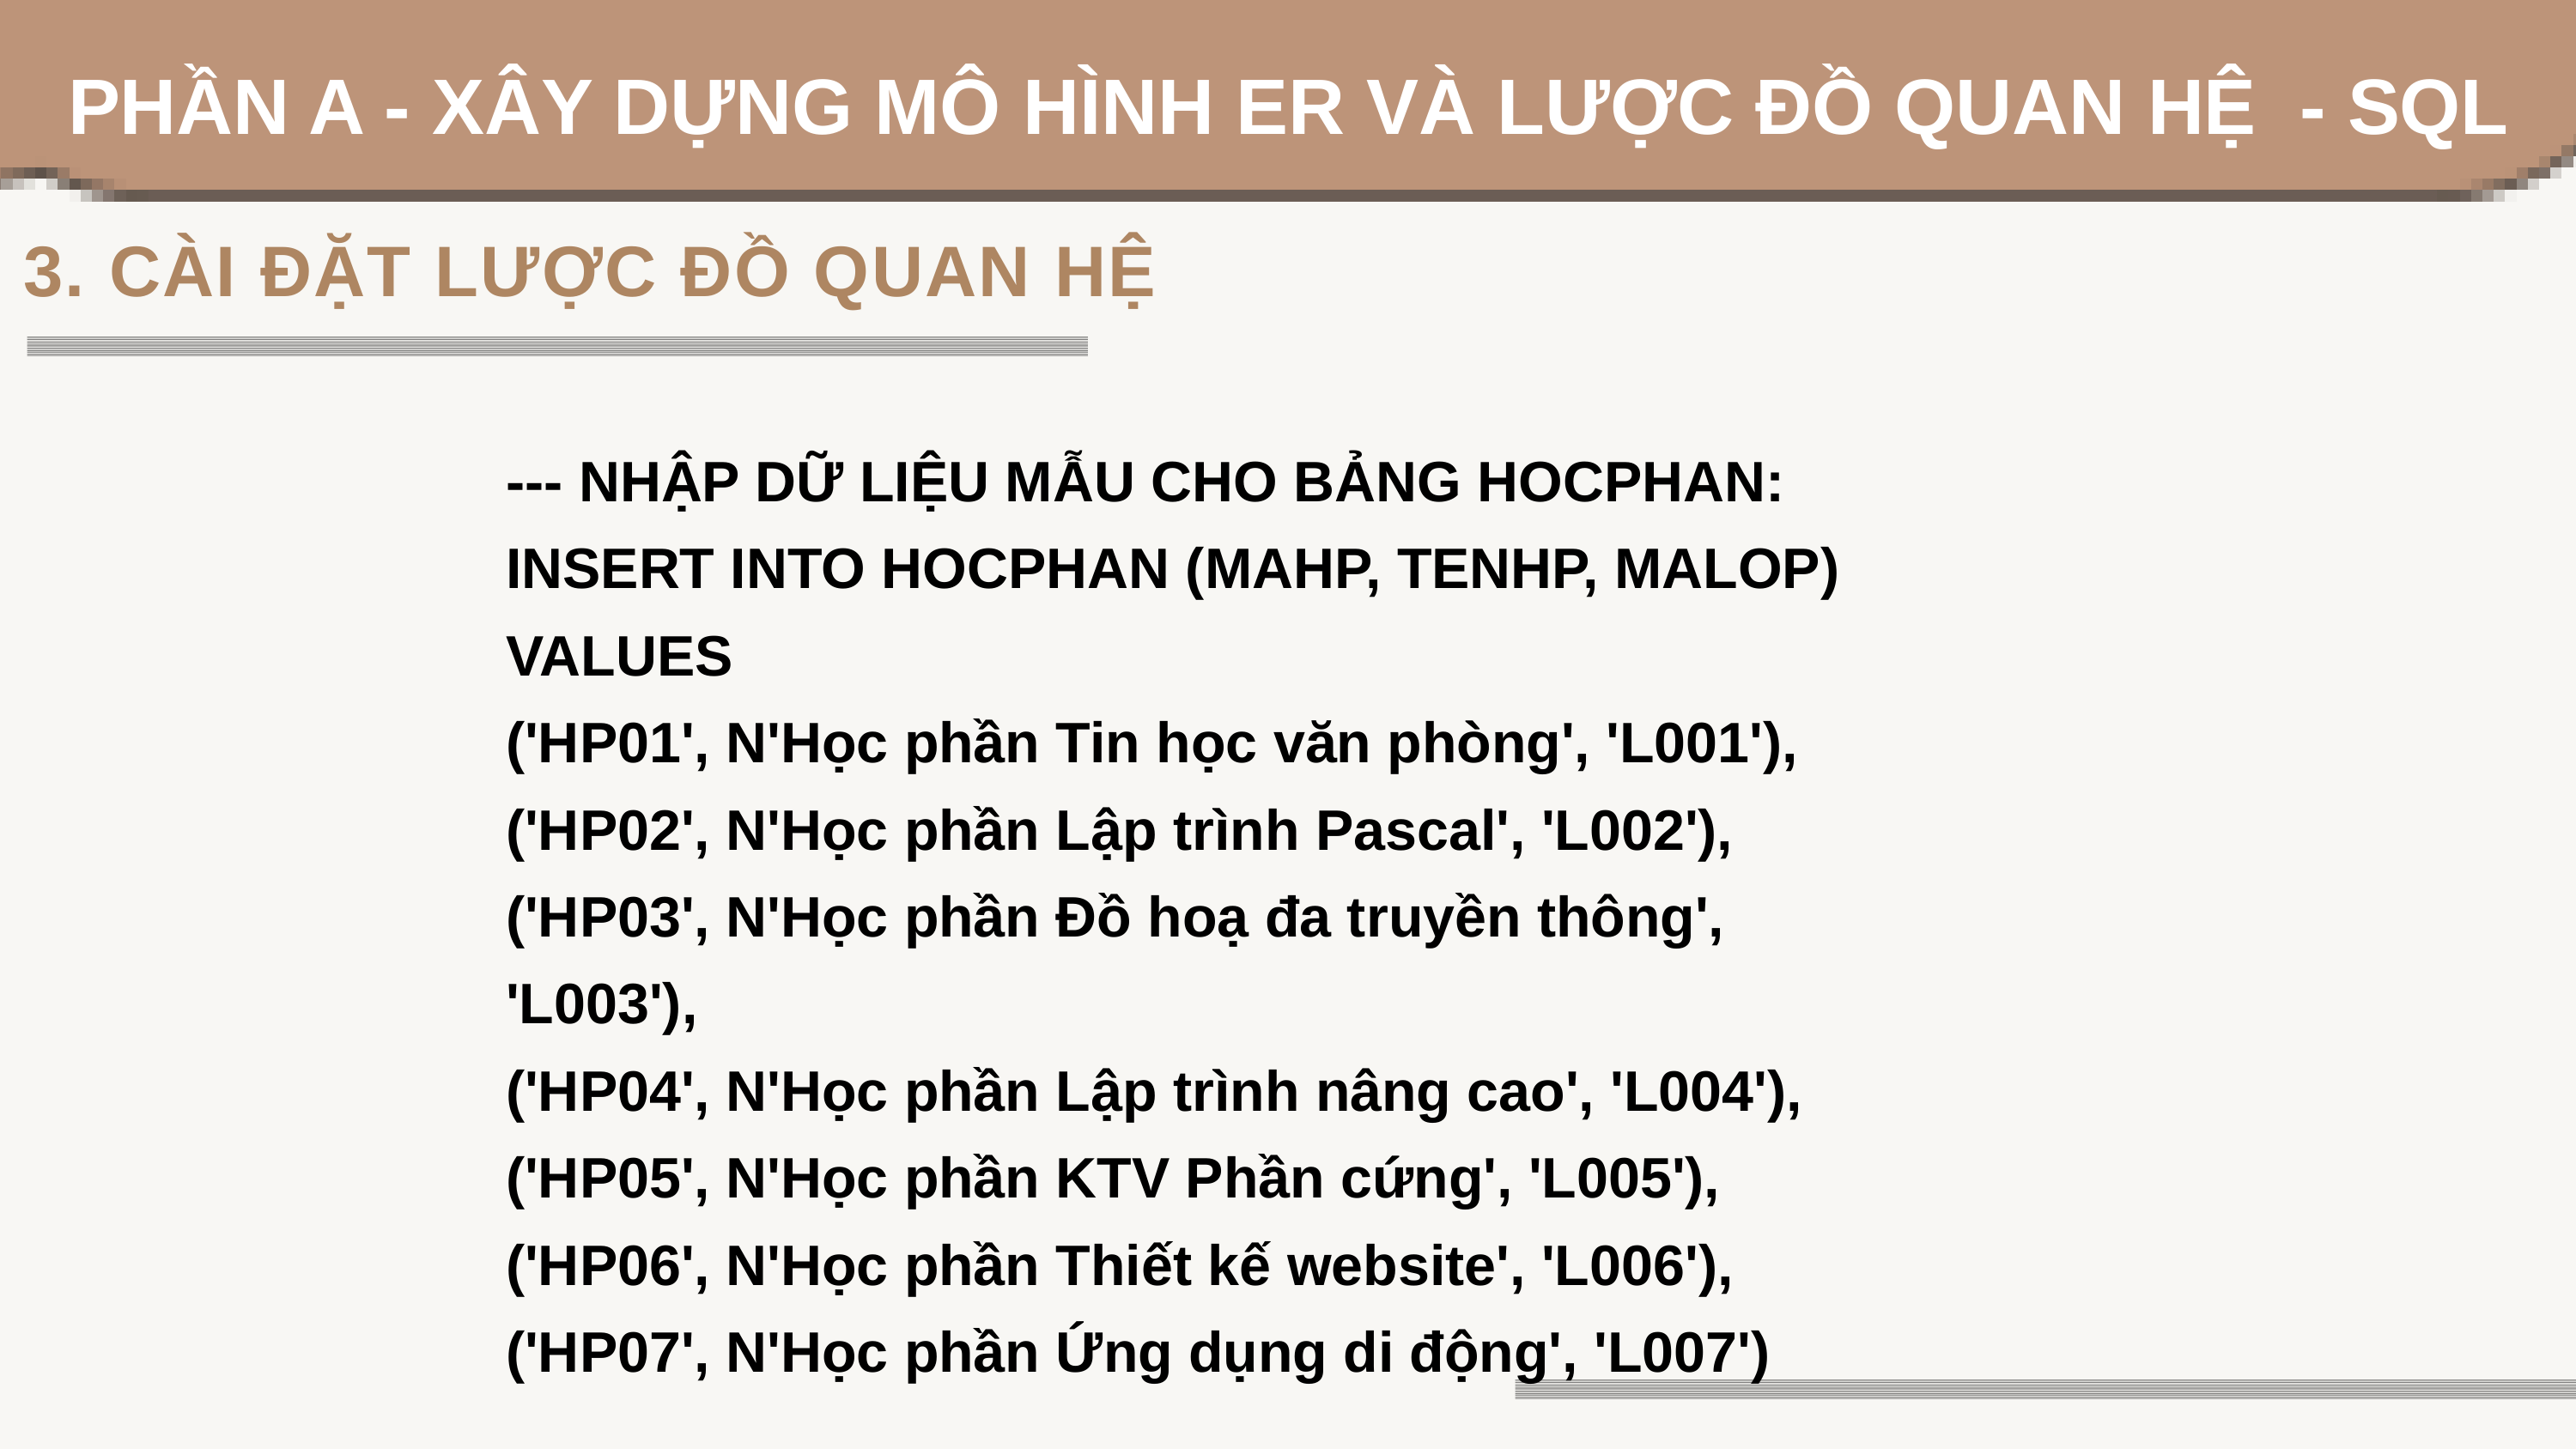

PHẦN A - XÂY DỰNG MÔ HÌNH ER VÀ LƯỢC ĐỒ QUAN HỆ  - SQL
 3. CÀI ĐẶT LƯỢC ĐỒ QUAN HỆ
--- NHẬP DỮ LIỆU MẪU CHO BẢNG HOCPHAN:
INSERT INTO HOCPHAN (MAHP, TENHP, MALOP)
VALUES
('HP01', N'Học phần Tin học văn phòng', 'L001'),
('HP02', N'Học phần Lập trình Pascal', 'L002'),
('HP03', N'Học phần Đồ hoạ đa truyền thông', 'L003'),
('HP04', N'Học phần Lập trình nâng cao', 'L004'),
('HP05', N'Học phần KTV Phần cứng', 'L005'),
('HP06', N'Học phần Thiết kế website', 'L006'),
('HP07', N'Học phần Ứng dụng di động', 'L007')